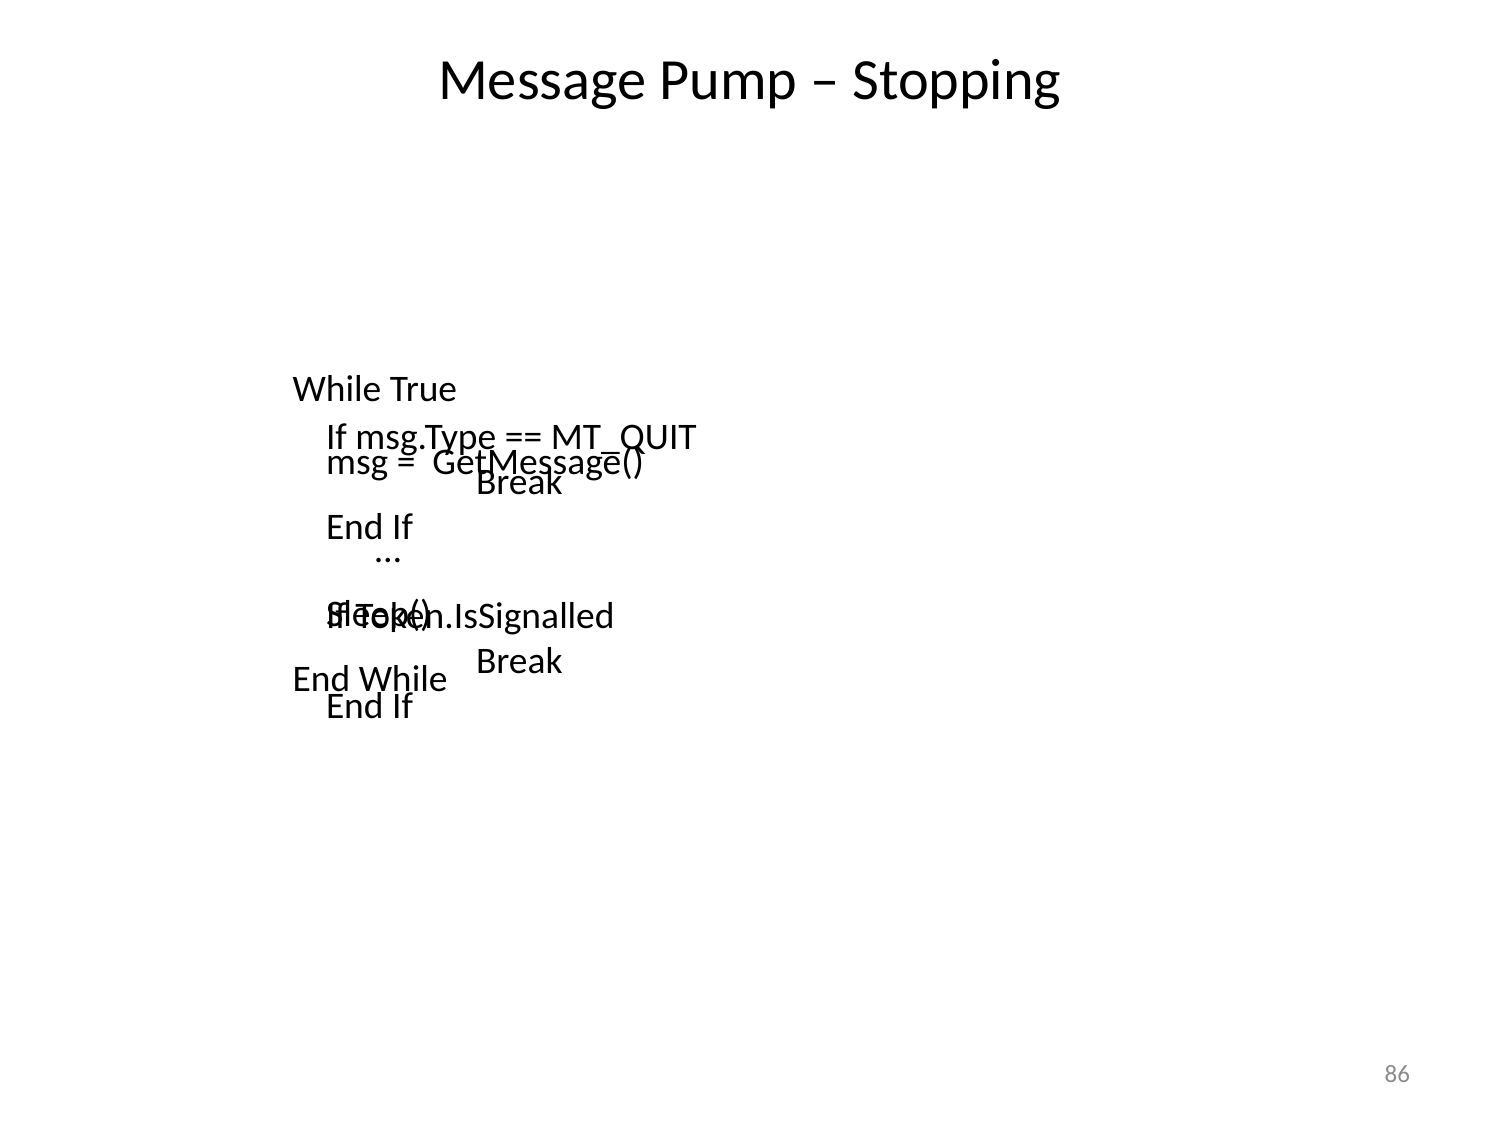

Message Pump – Stopping
While True
If msg.Type == MT_QUIT
	Break
End If
msg =  GetMessage()
…
Sleep()
If Token.IsSignalled
	Break
End If
End While
86